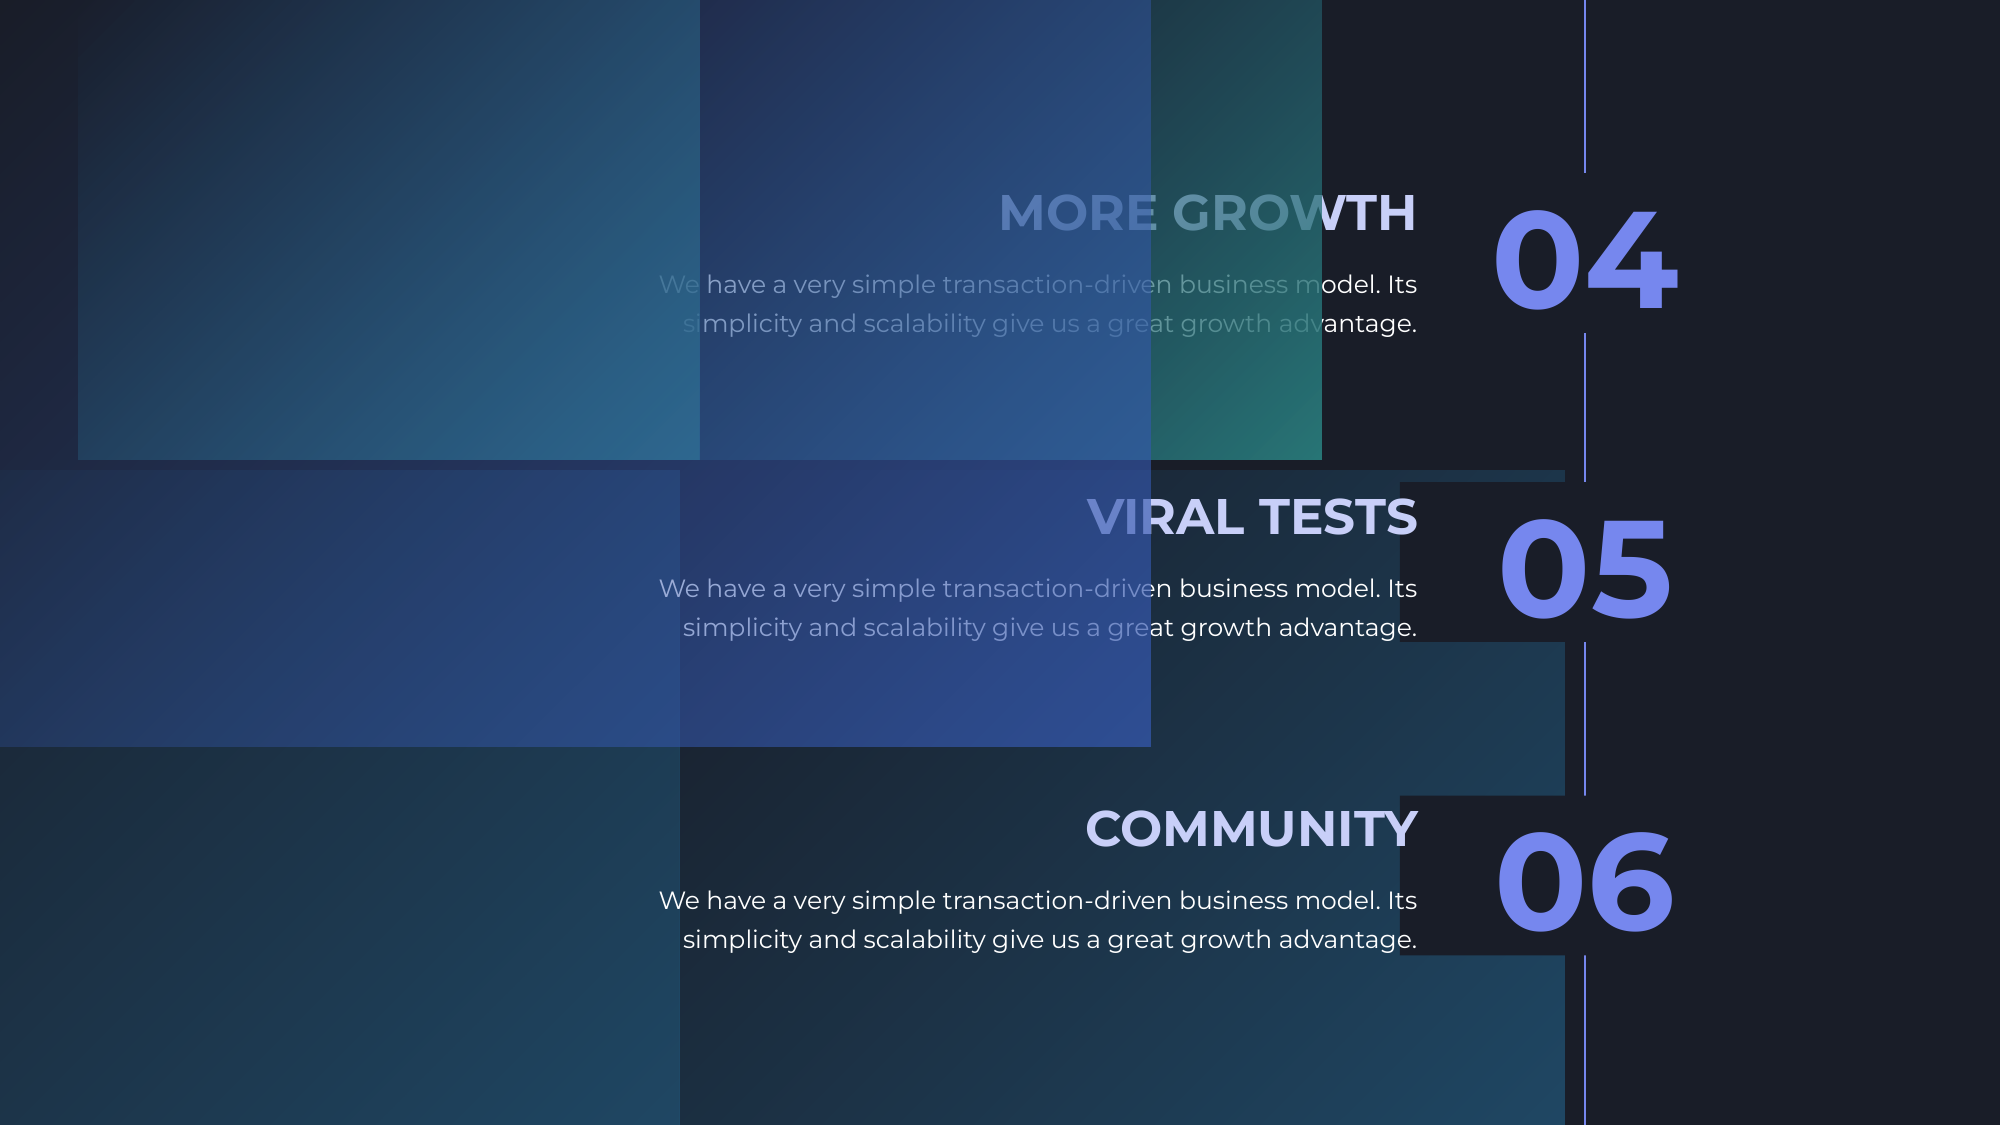

MORE GROWTH
We have a very simple transaction-driven business model. Its simplicity and scalability give us a great growth advantage.
04

VIRAL TESTS
We have a very simple transaction-driven business model. Its simplicity and scalability give us a great growth advantage.
05
COMMUNITY
We have a very simple transaction-driven business model. Its simplicity and scalability give us a great growth advantage.
06